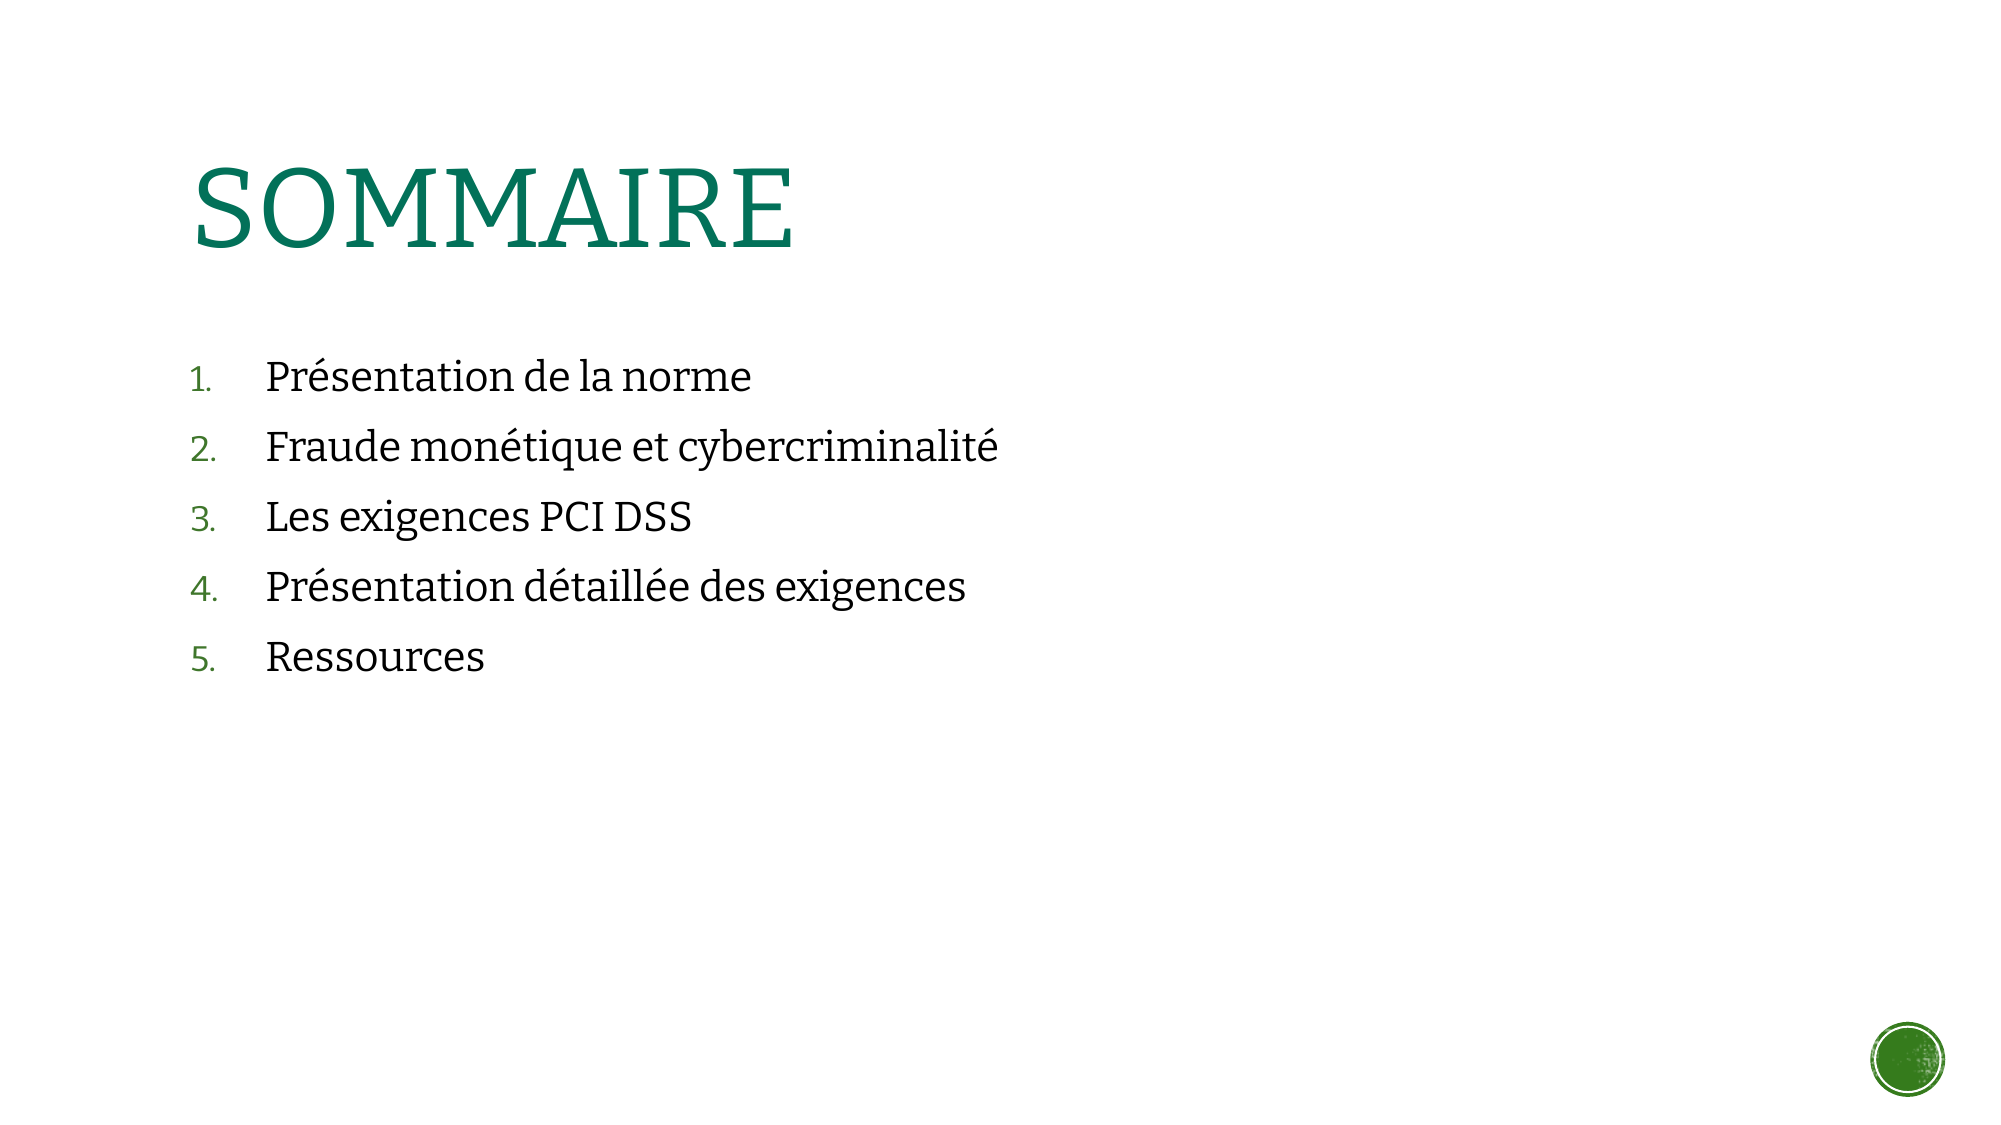

# Sommaire
Présentation de la norme
Fraude monétique et cybercriminalité
Les exigences PCI DSS
Présentation détaillée des exigences
Ressources